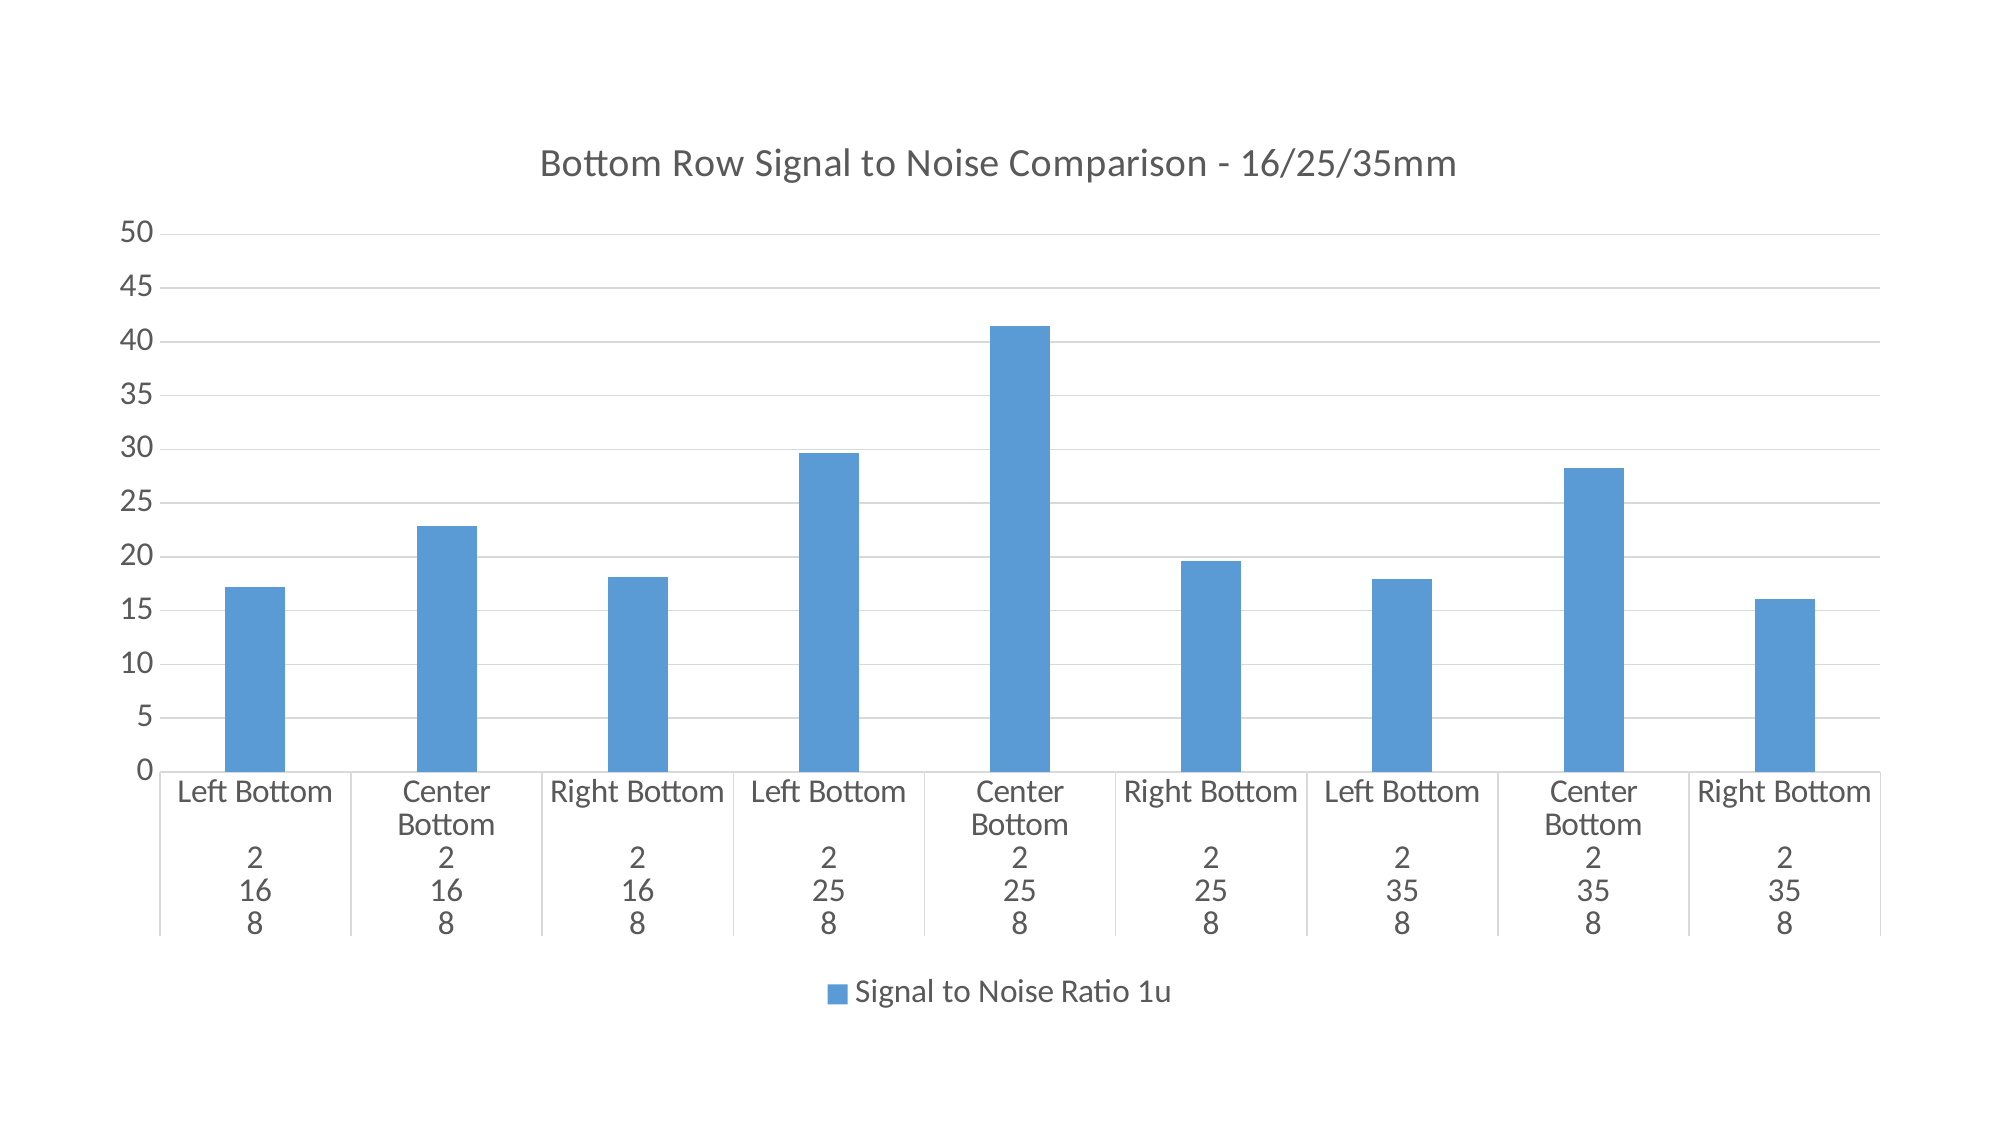

### Chart: Bottom Row Signal to Noise Comparison - 16/25/35mm

| Category | Signal to Noise Ratio 1u |
|---|---|
| Left Bottom | 17.161 |
| Center Bottom | 22.869 |
| Right Bottom | 18.132 |
| Left Bottom | 29.685 |
| Center Bottom | 41.495 |
| Right Bottom | 19.597 |
| Left Bottom | 17.98 |
| Center Bottom | 28.245 |
| Right Bottom | 16.037 |